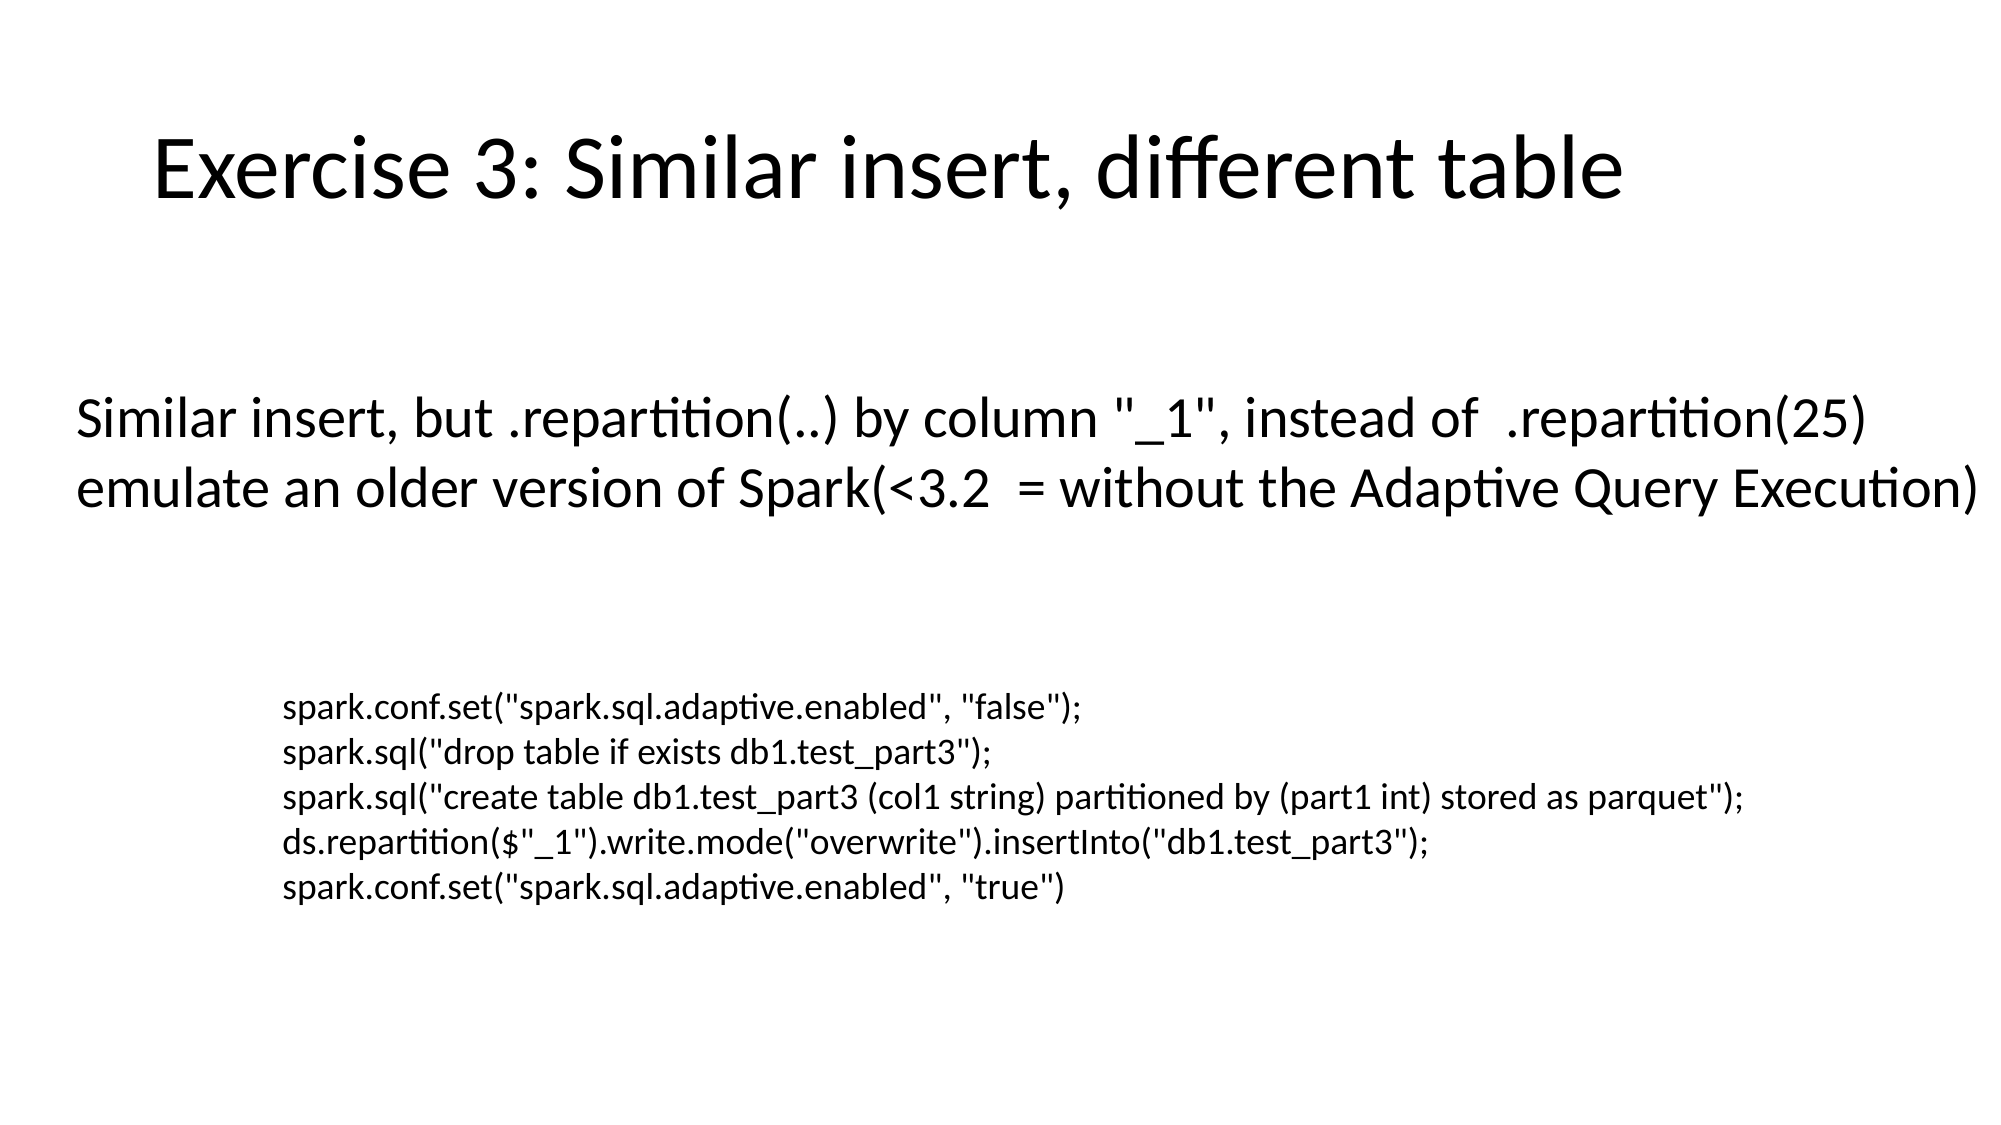

# Exercise 3: Similar insert, different table
Similar insert, but .repartition(..) by column "_1", instead of  .repartition(25)
emulate an older version of Spark(<3.2  = without the Adaptive Query Execution)
spark.conf.set("spark.sql.adaptive.enabled", "false");
spark.sql("drop table if exists db1.test_part3");
spark.sql("create table db1.test_part3 (col1 string) partitioned by (part1 int) stored as parquet");
ds.repartition($"_1").write.mode("overwrite").insertInto("db1.test_part3");
spark.conf.set("spark.sql.adaptive.enabled", "true")